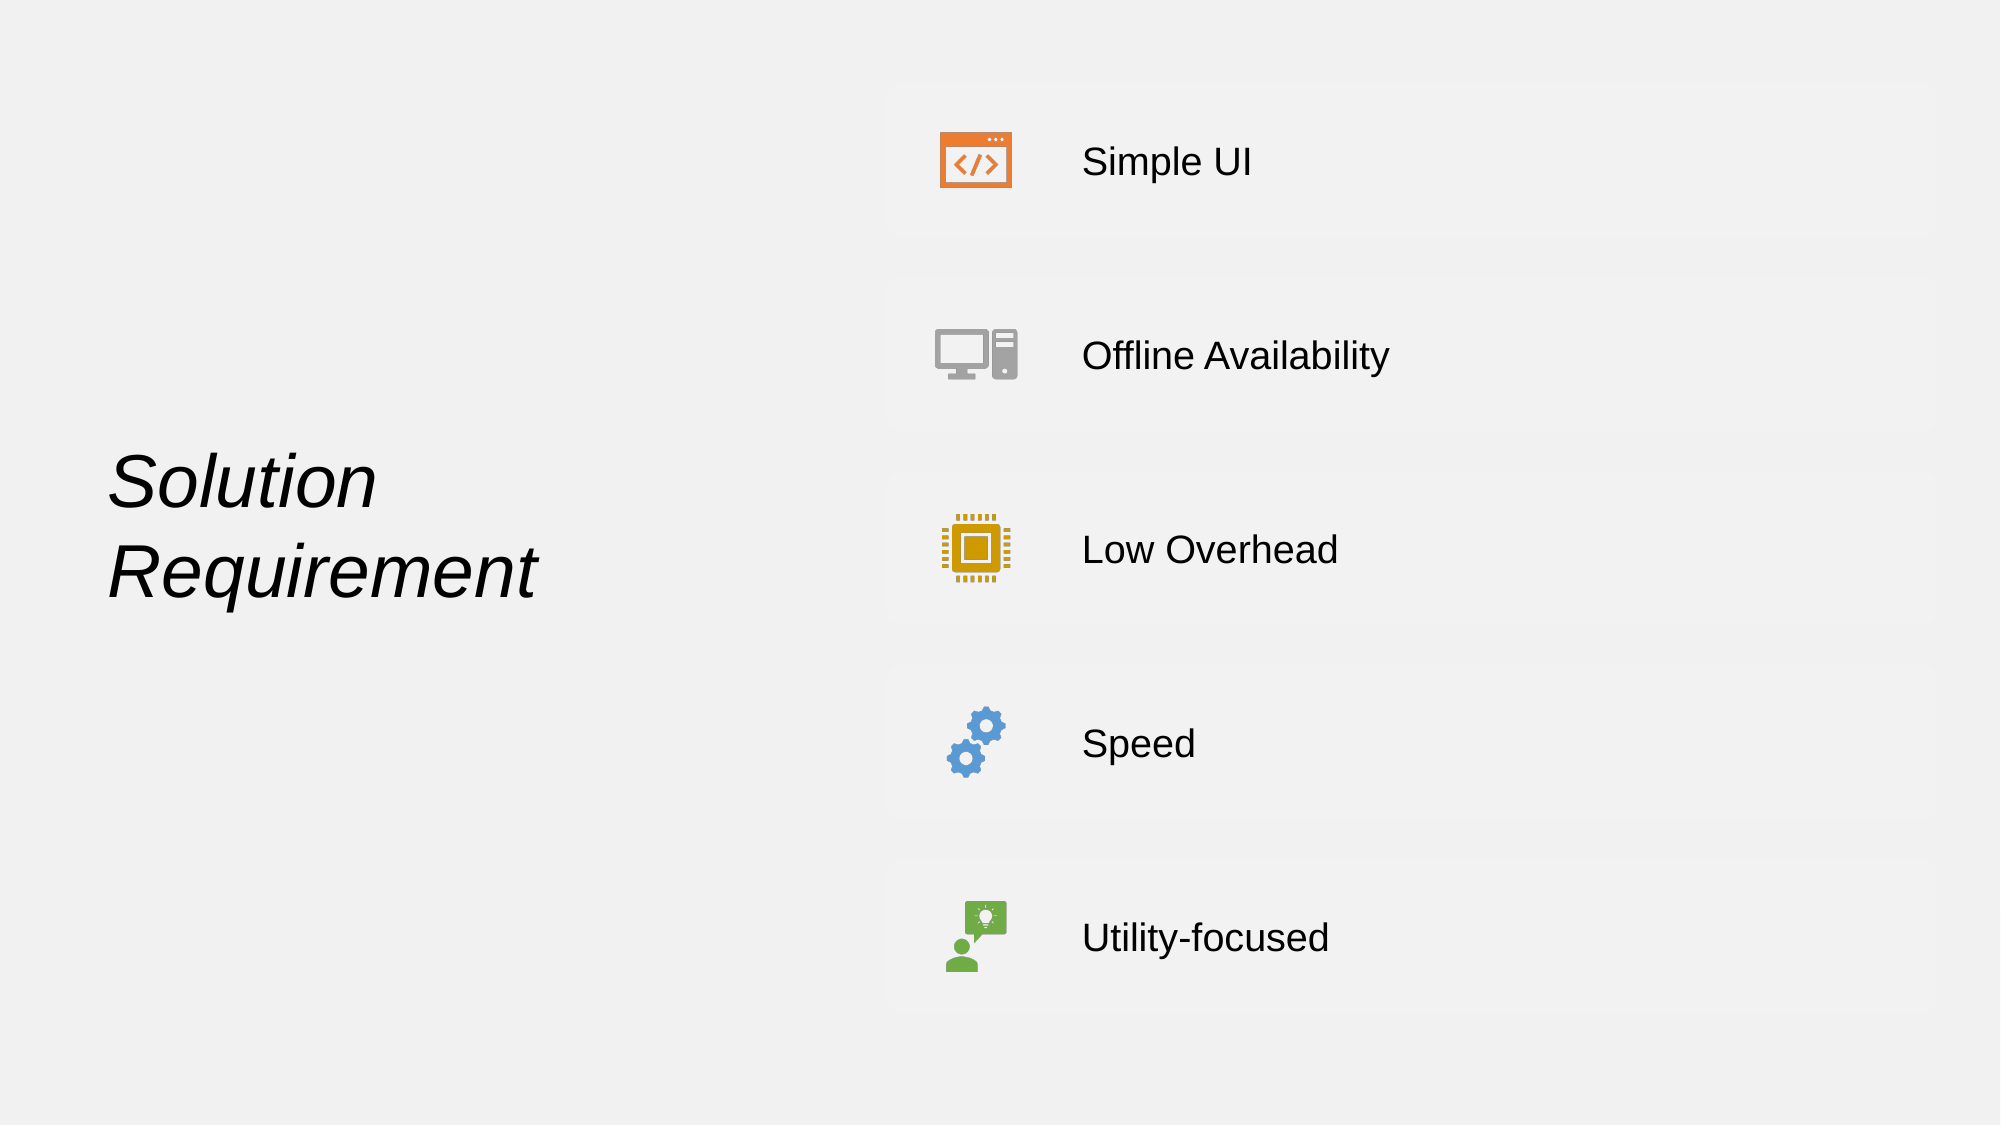

Simple UI
Offline Availability
Low Overhead
Speed
Utility-focused
# Solution Requirement

23